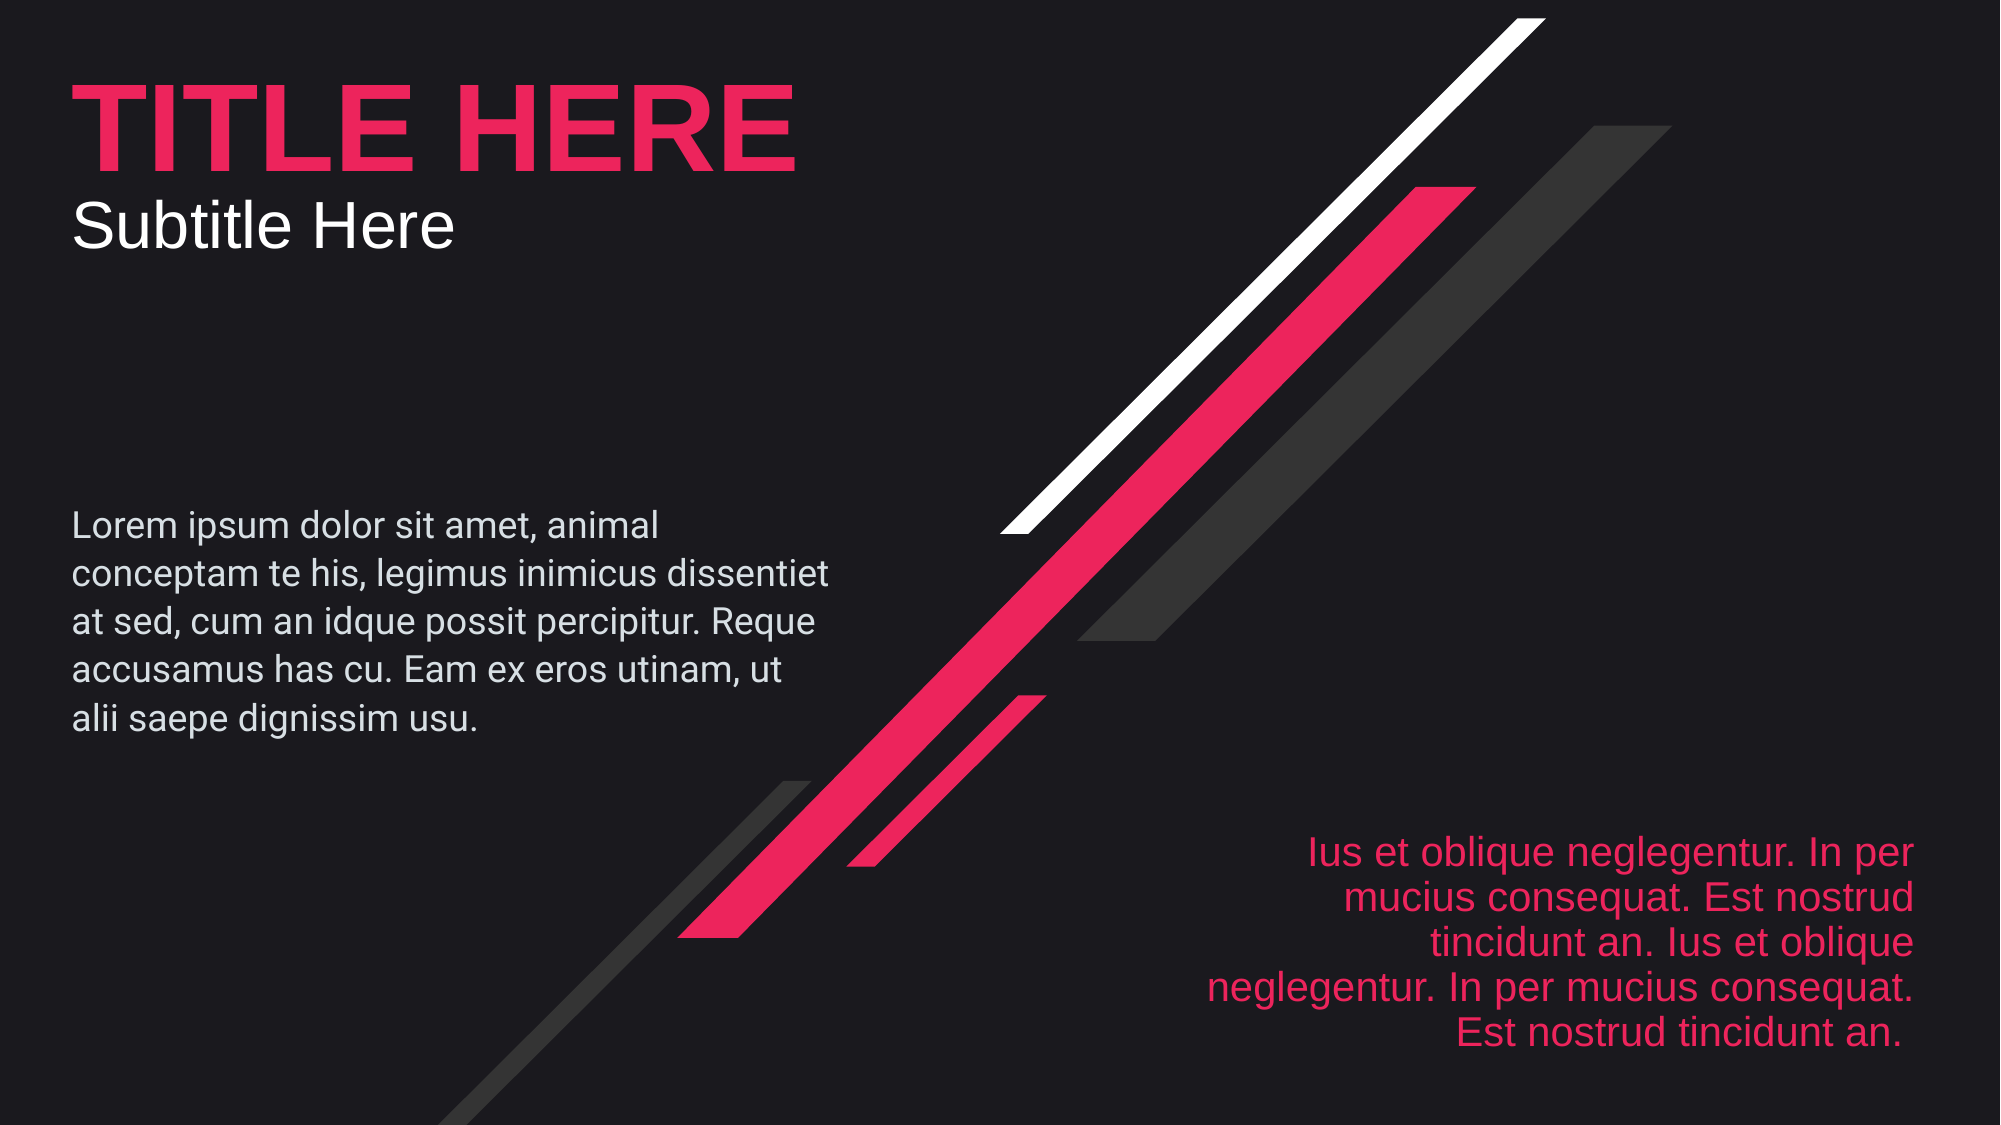

TITLE HERE

Subtitle Here

Lorem ipsum dolor sit amet, animal conceptam te his, legimus inimicus dissentiet at sed, cum an idque possit percipitur. Reque accusamus has cu. Eam ex eros utinam, ut alii saepe dignissim usu.

Ius et oblique neglegentur. In per mucius consequat. Est nostrud tincidunt an. Ius et oblique neglegentur. In per mucius consequat. Est nostrud tincidunt an.